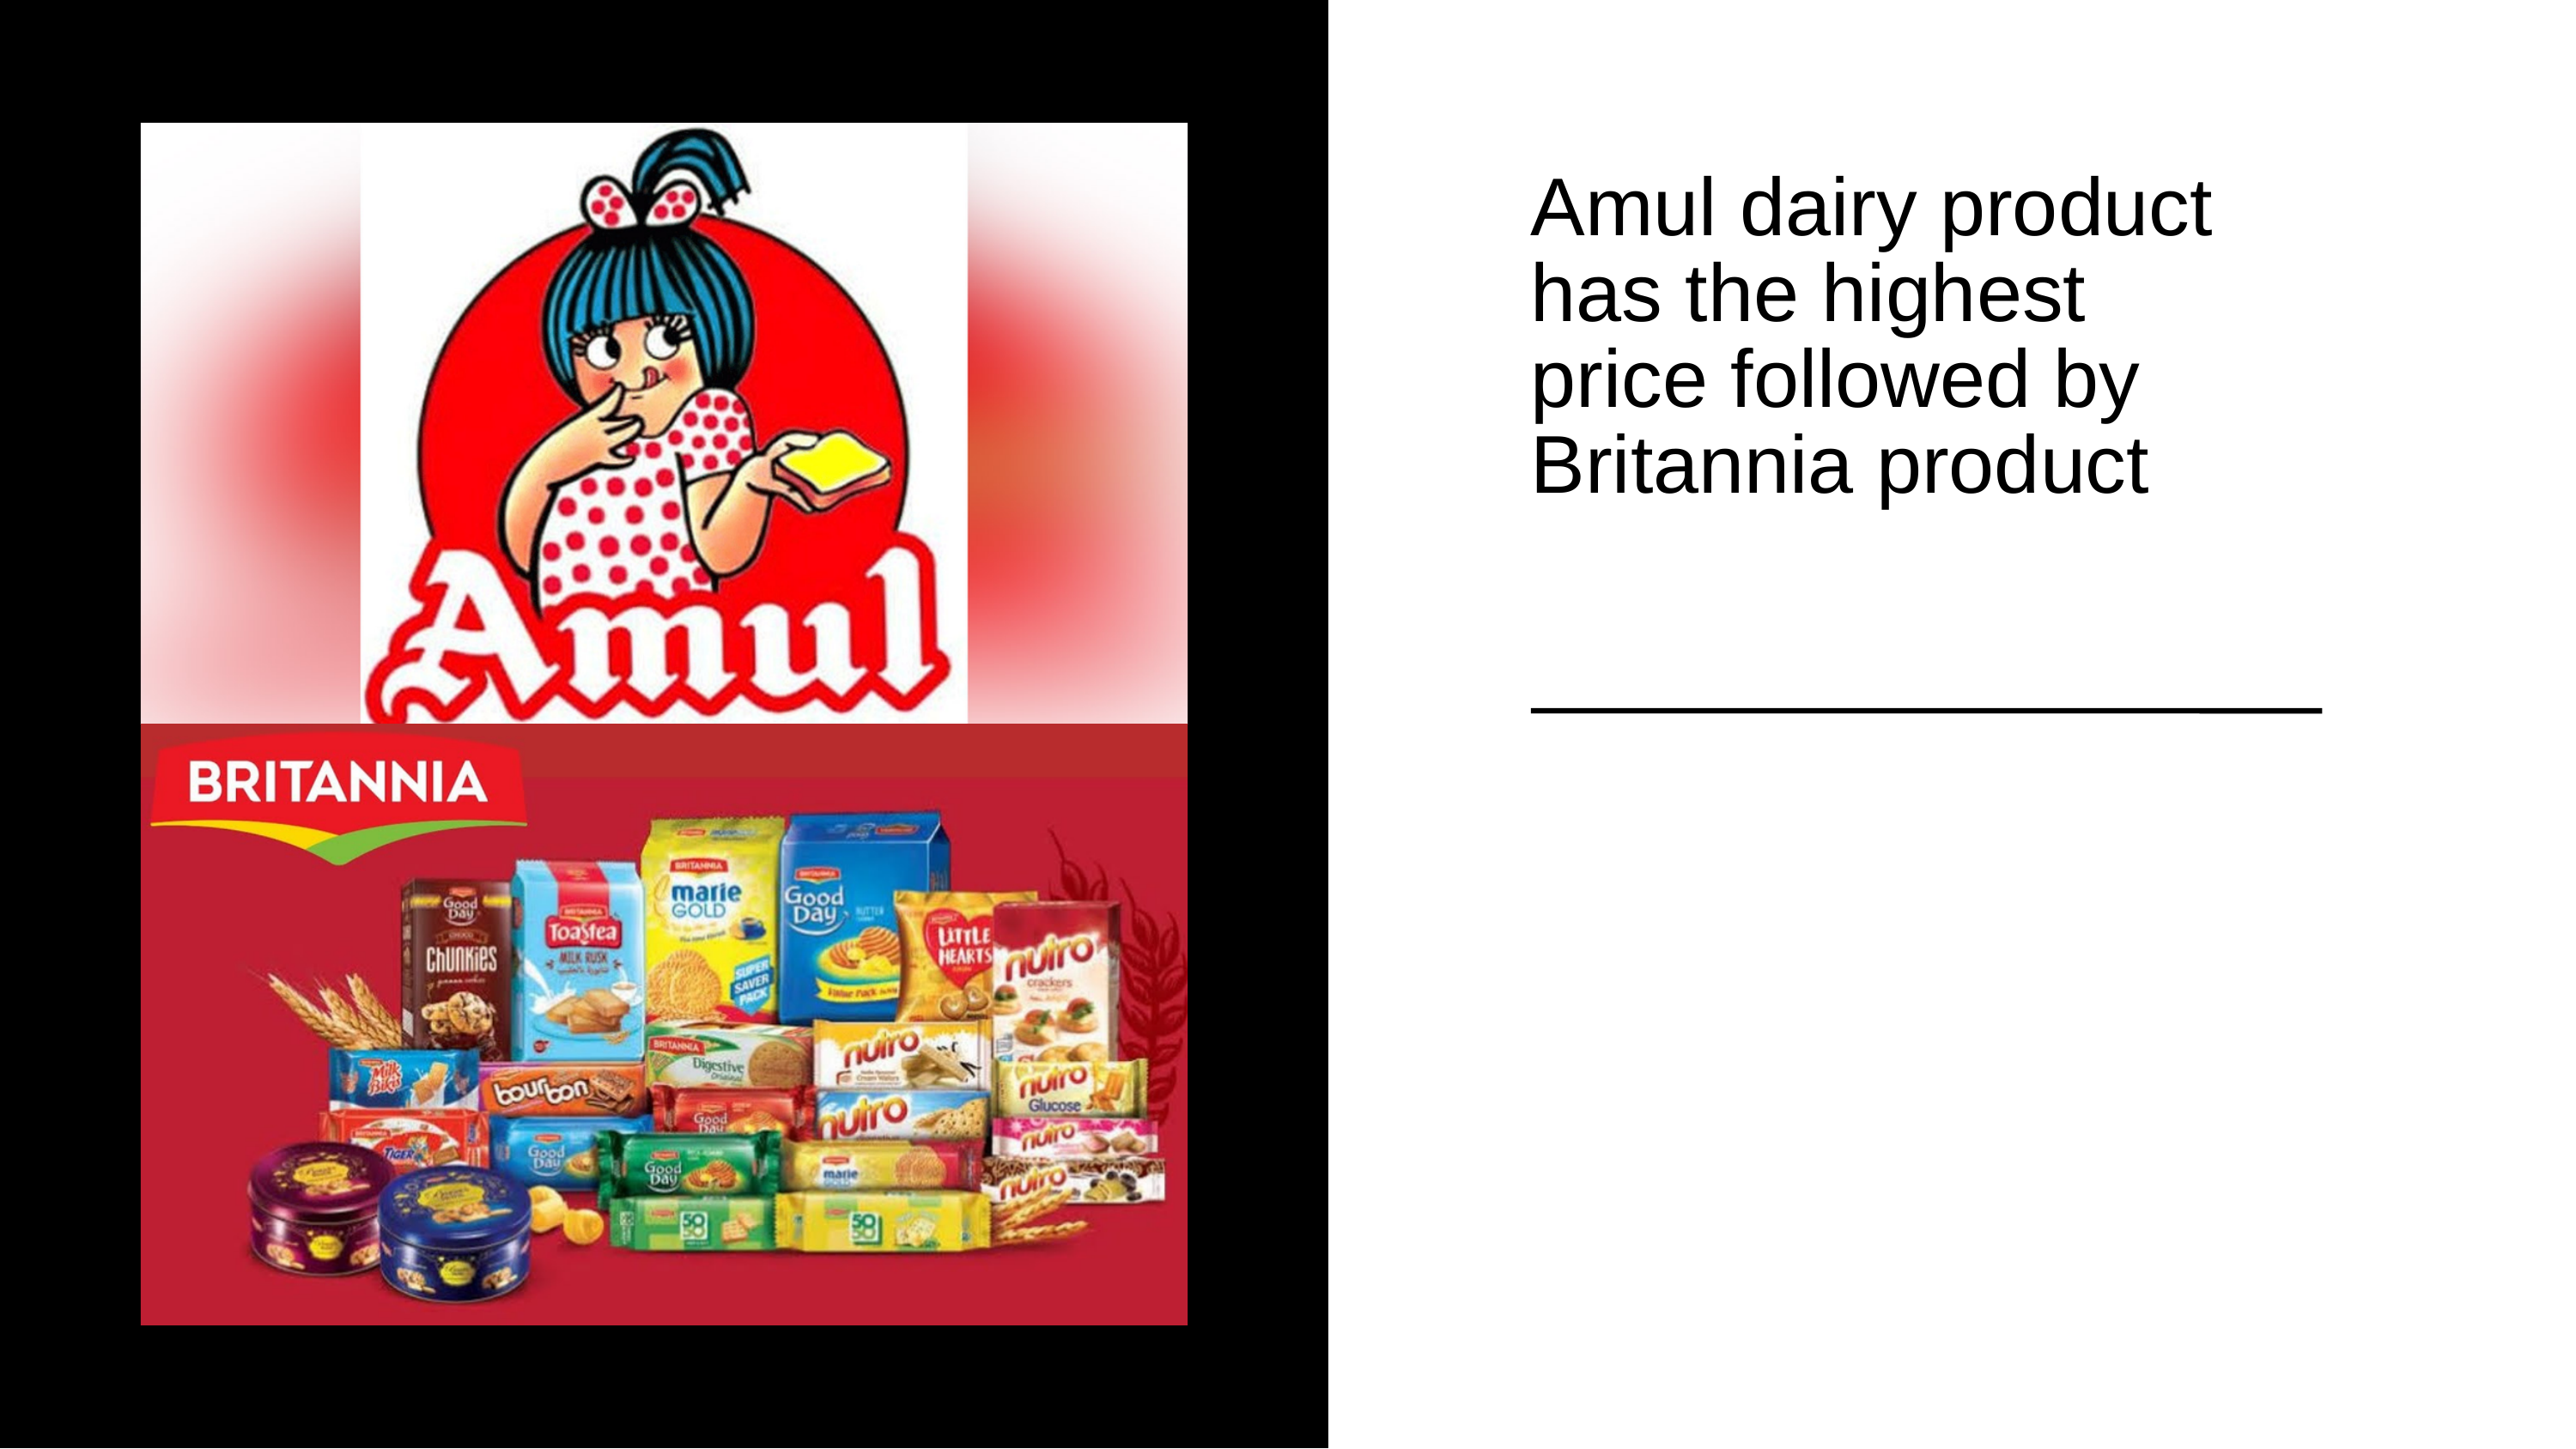

Amul dairy product has the highest price followed by Britannia product